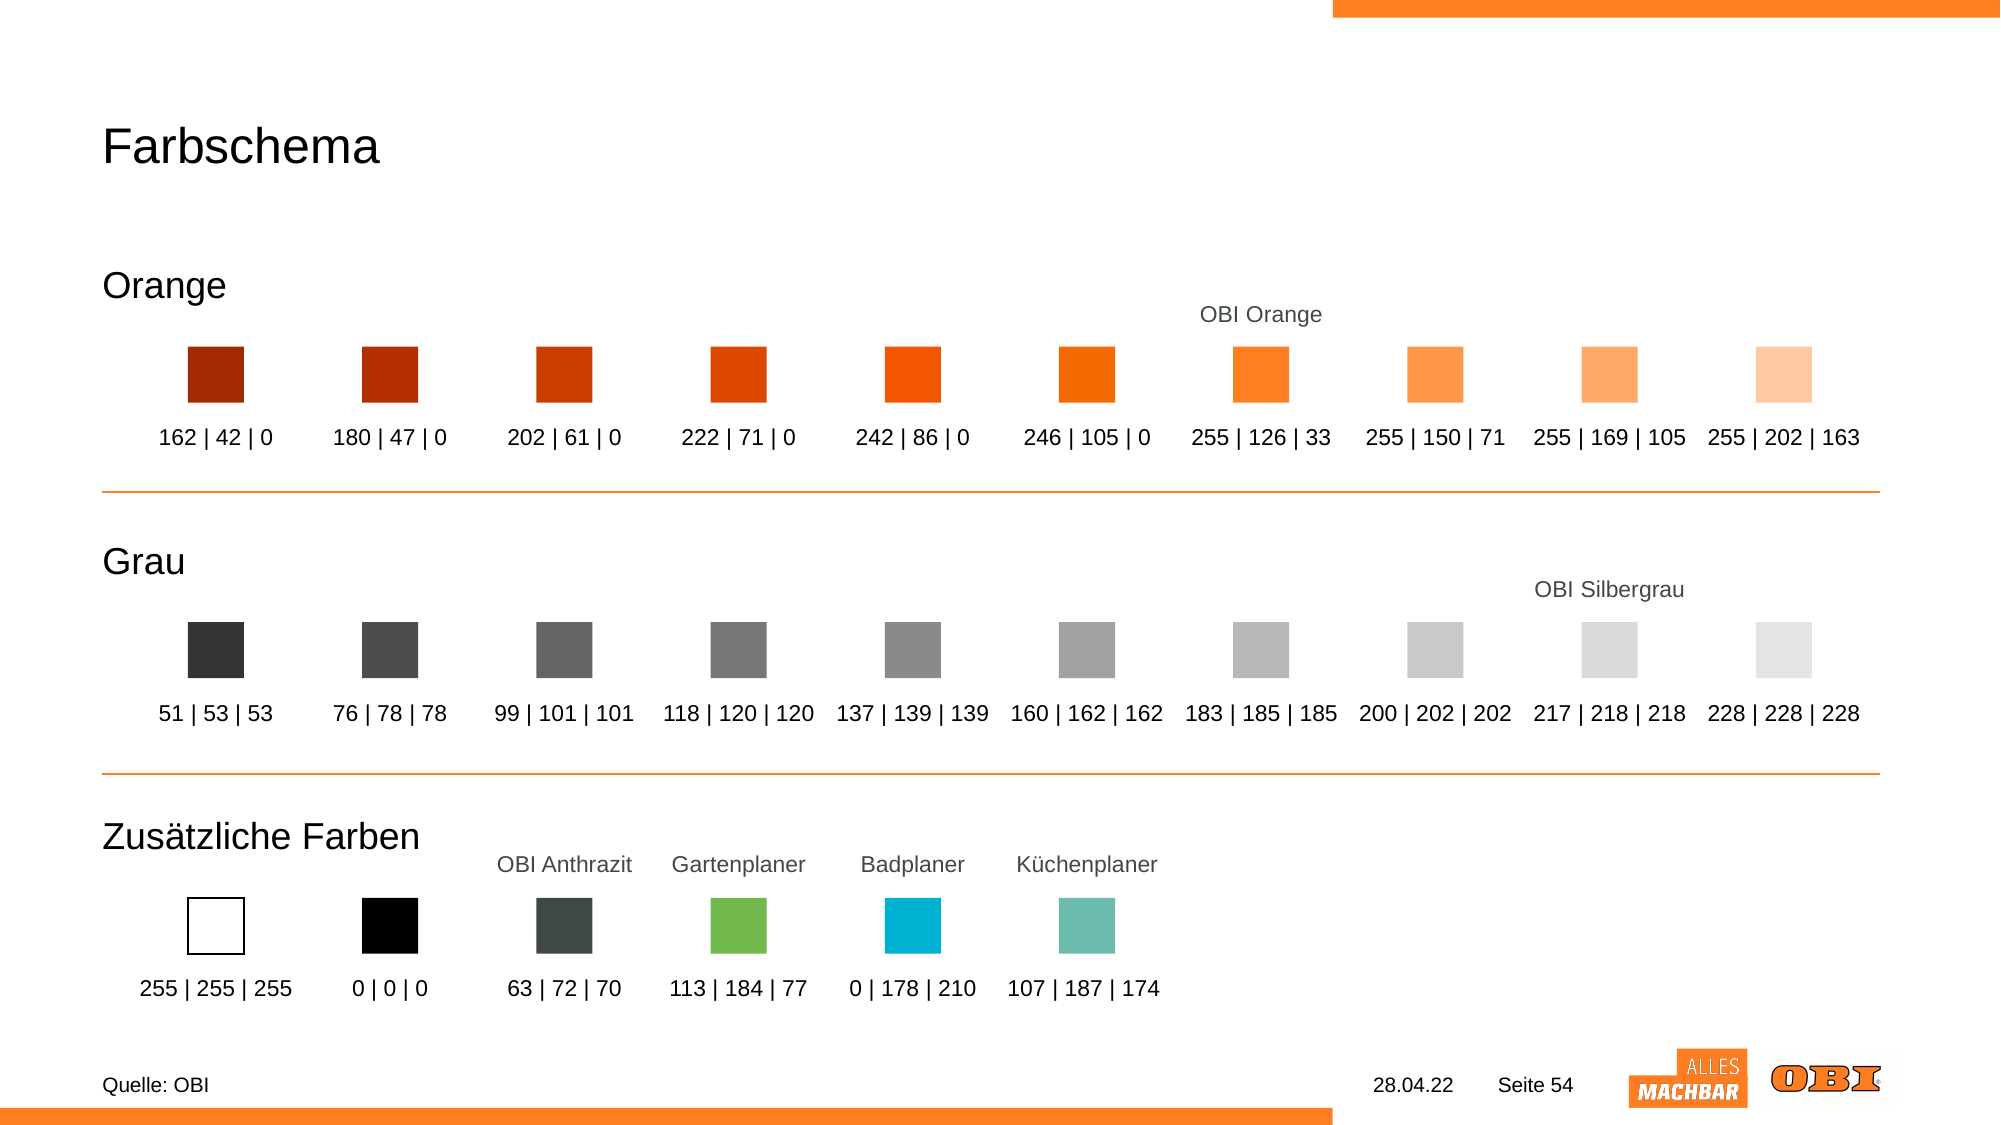

# Farbschema
Orange
OBI Orange

162 | 42 | 0
180 | 47 | 0
202 | 61 | 0
222 | 71 | 0
242 | 86 | 0
246 | 105 | 0
255 | 126 | 33
255 | 150 | 71
255 | 169 | 105
255 | 202 | 163
Grau
OBI Silbergrau

51 | 53 | 53
76 | 78 | 78
99 | 101 | 101
118 | 120 | 120
137 | 139 | 139
160 | 162 | 162
183 | 185 | 185
200 | 202 | 202
217 | 218 | 218
228 | 228 | 228
Zusätzliche Farben
OBI Anthrazit
Gartenplaner
Badplaner
Küchenplaner

255 | 255 | 255
0 | 0 | 0
63 | 72 | 70
113 | 184 | 77
0 | 178 | 210
107 | 187 | 174
Quelle: OBI
28.04.22
Seite 54